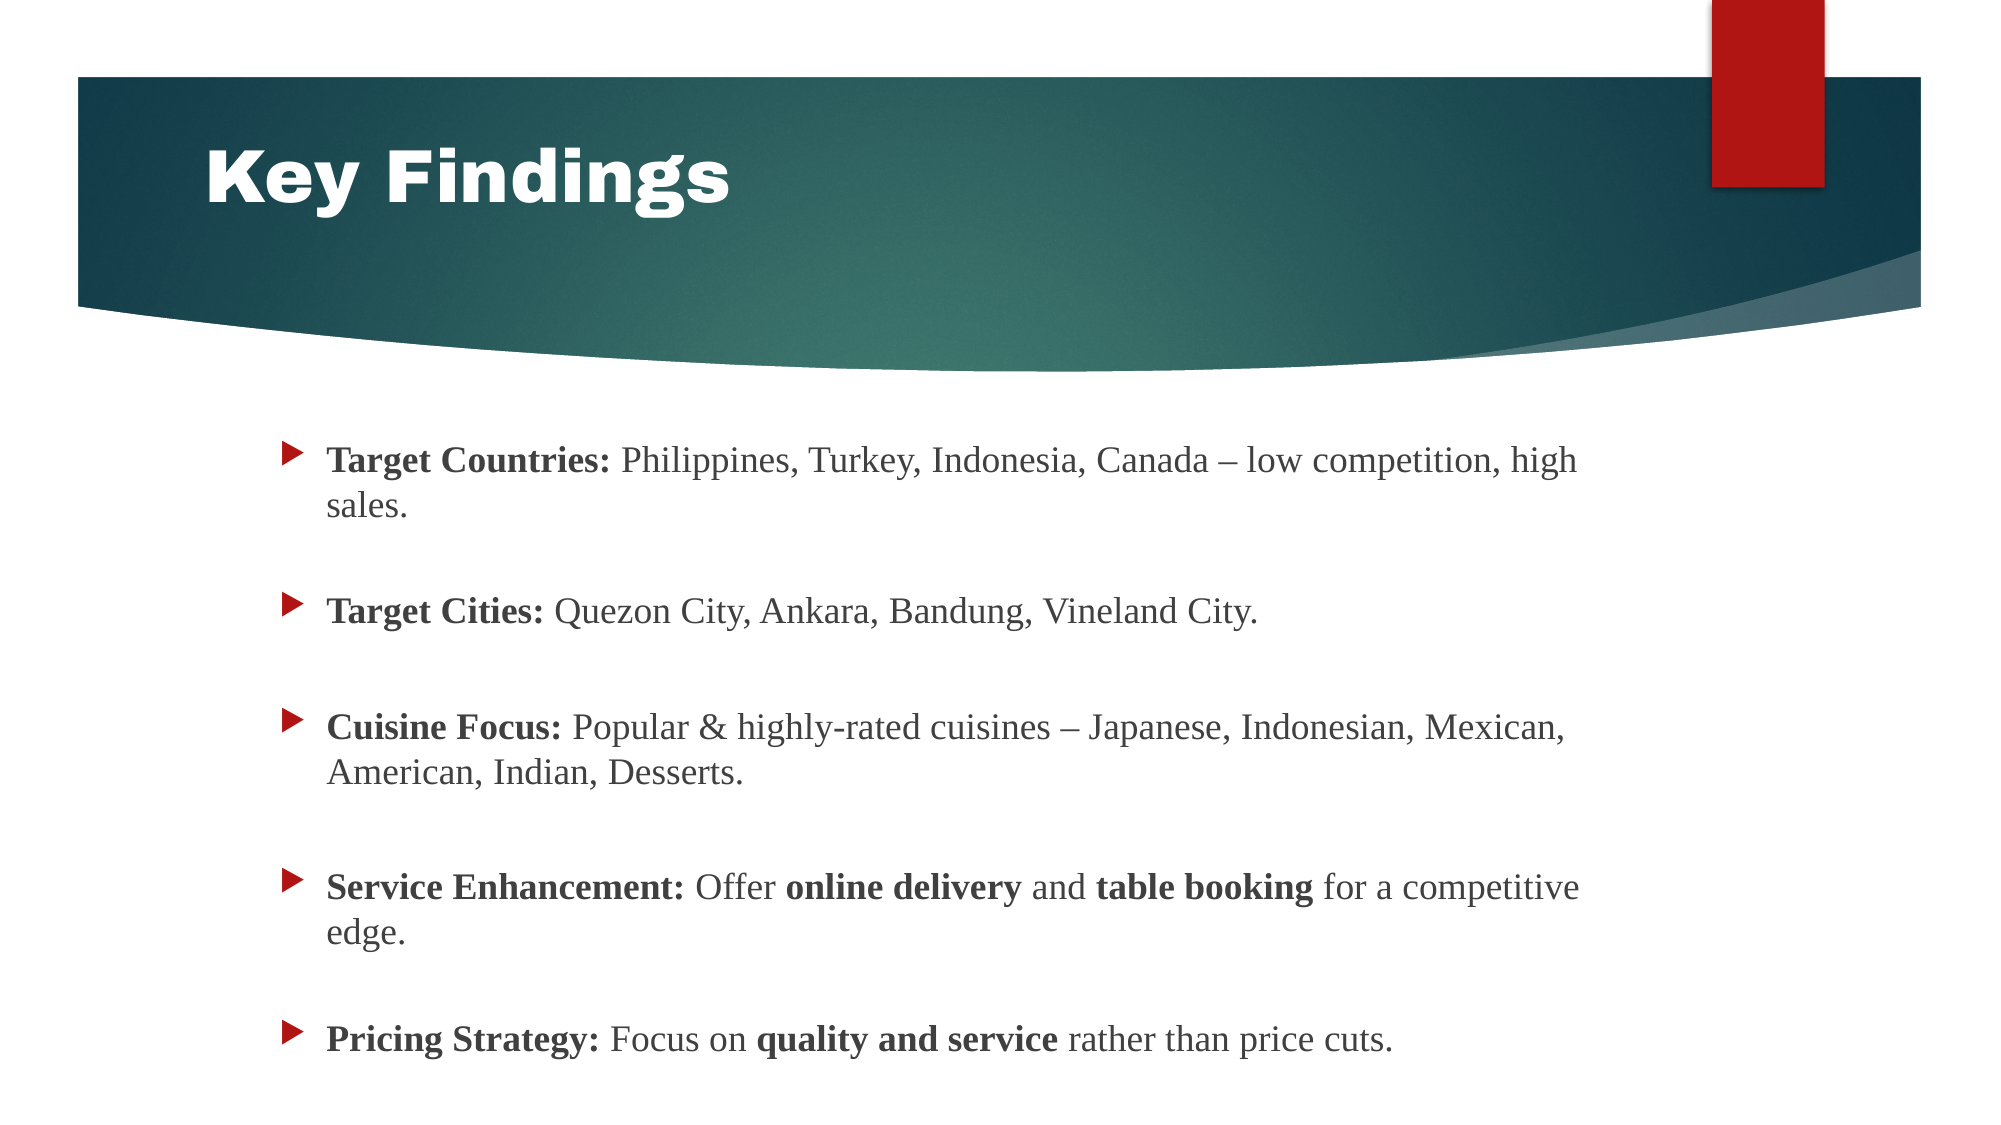

# Key Findings
Target Countries: Philippines, Turkey, Indonesia, Canada – low competition, high sales.

Target Cities: Quezon City, Ankara, Bandung, Vineland City.

Cuisine Focus: Popular & highly-rated cuisines – Japanese, Indonesian, Mexican, American, Indian, Desserts.

Service Enhancement: Offer online delivery and table booking for a competitive edge.

Pricing Strategy: Focus on quality and service rather than price cuts.